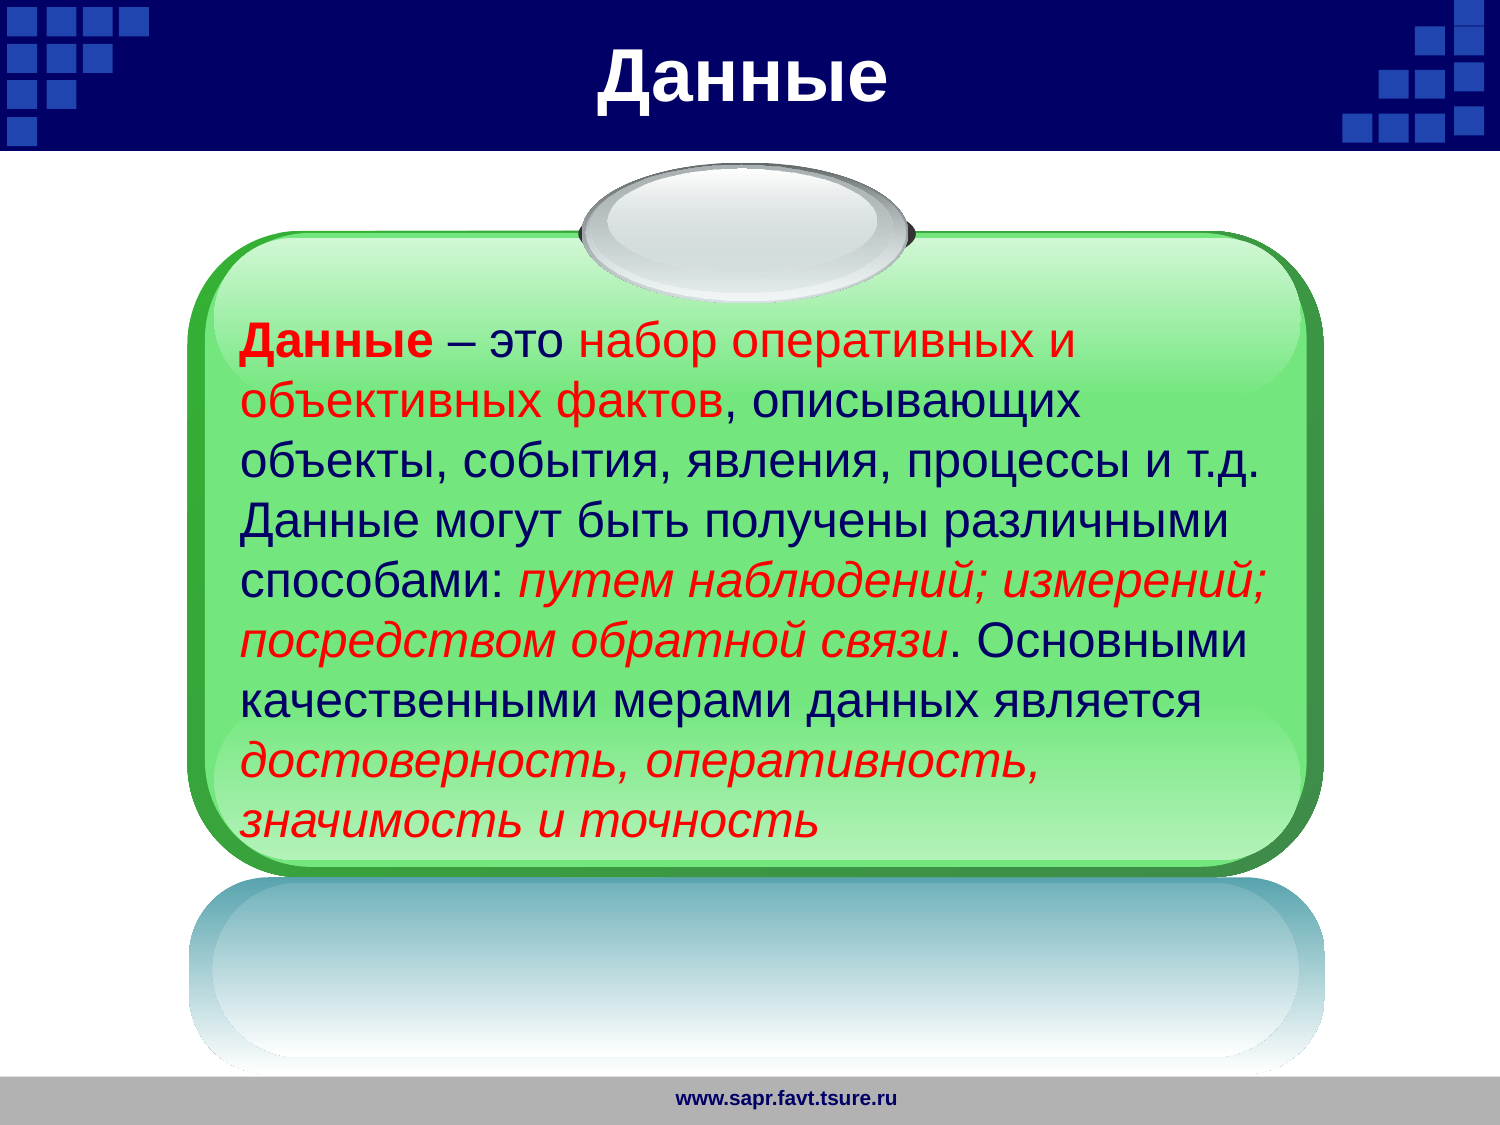

Данные

Данные – это набор оперативных и объективных фактов, описывающих объекты, события, явления, процессы и т.д. Данные могут быть получены различными способами: путем наблюдений; измерений; посредством обратной связи. Основными качественными мерами данных является достоверность, оперативность, значимость и точность
www.sapr.favt.tsure.ru